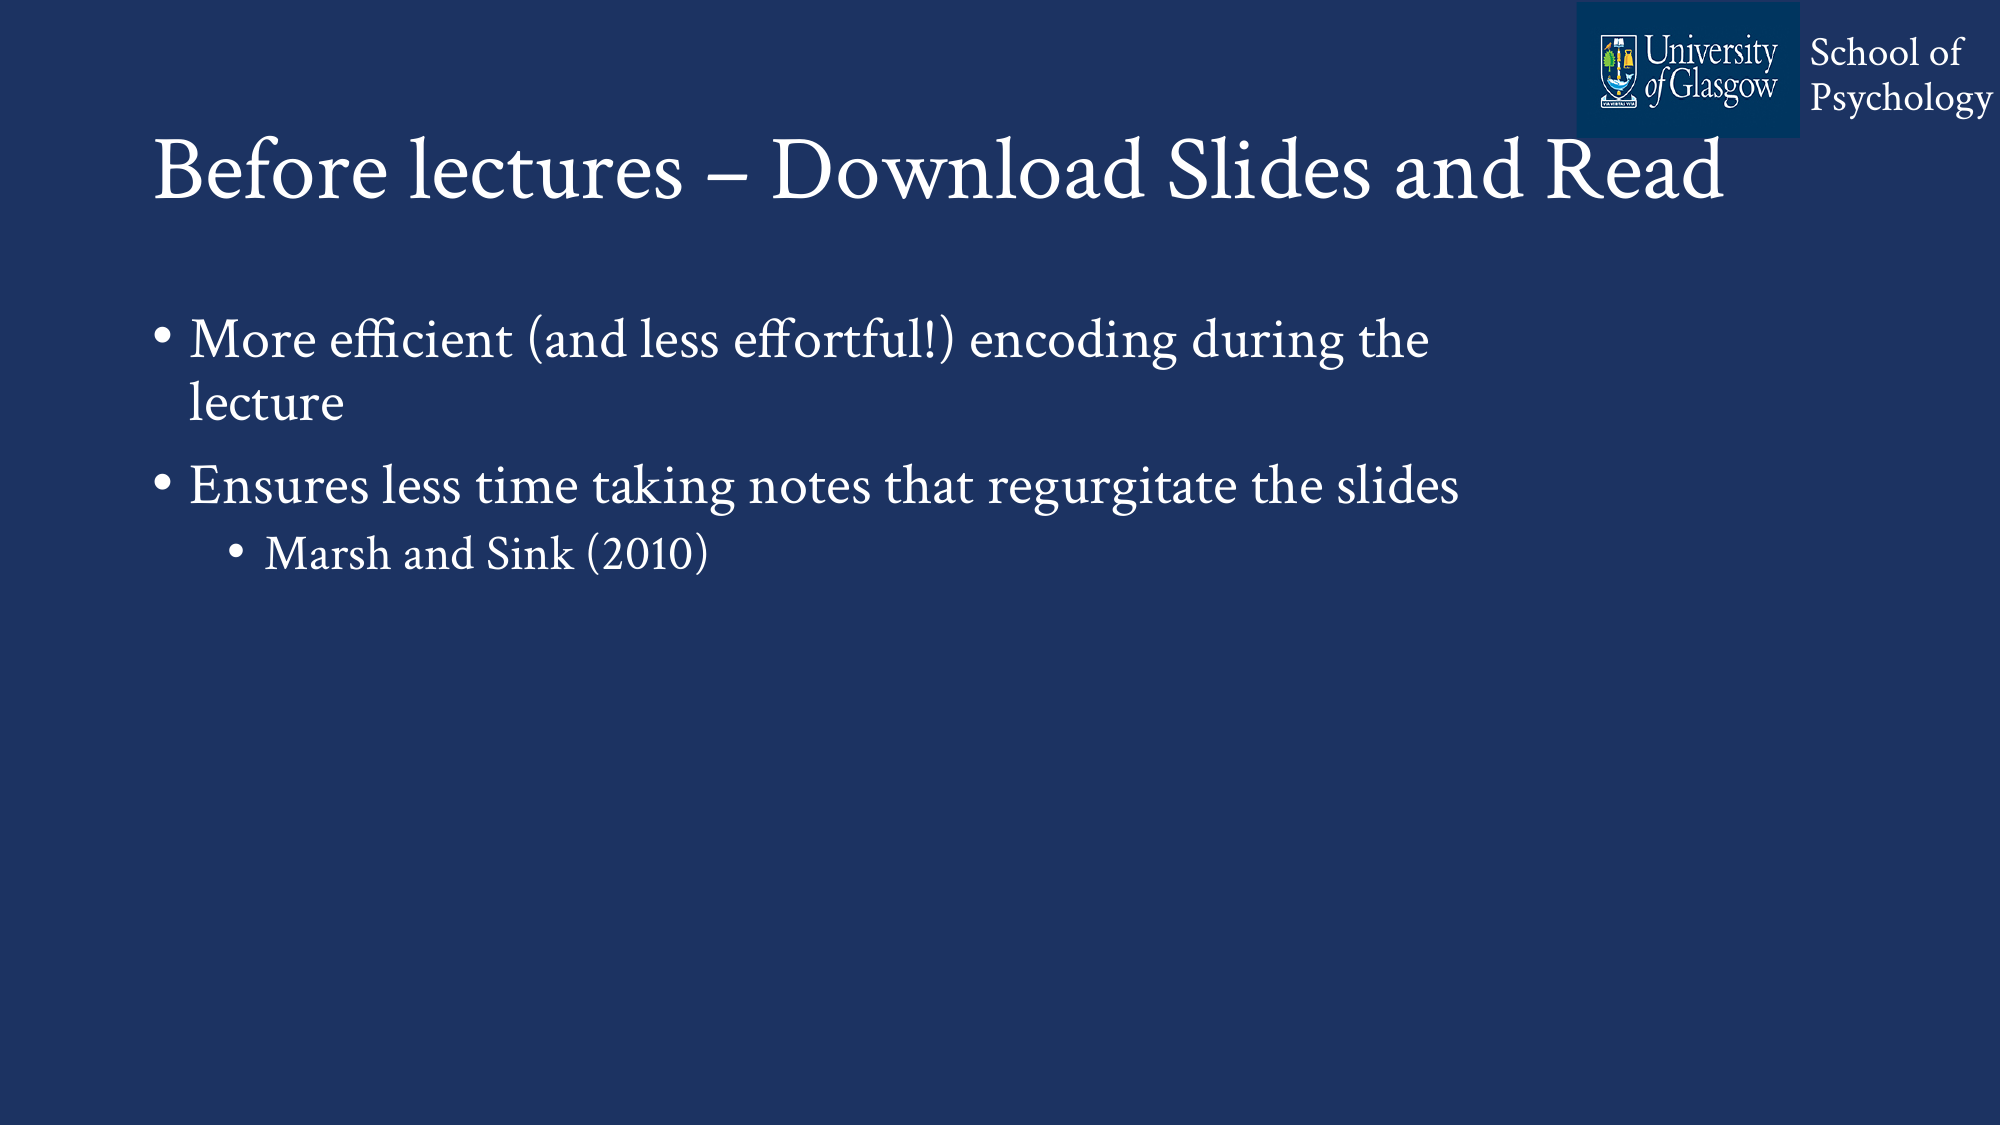

# Before lectures – Download Slides and Read
More efficient (and less effortful!) encoding during the lecture
Ensures less time taking notes that regurgitate the slides
Marsh and Sink (2010)